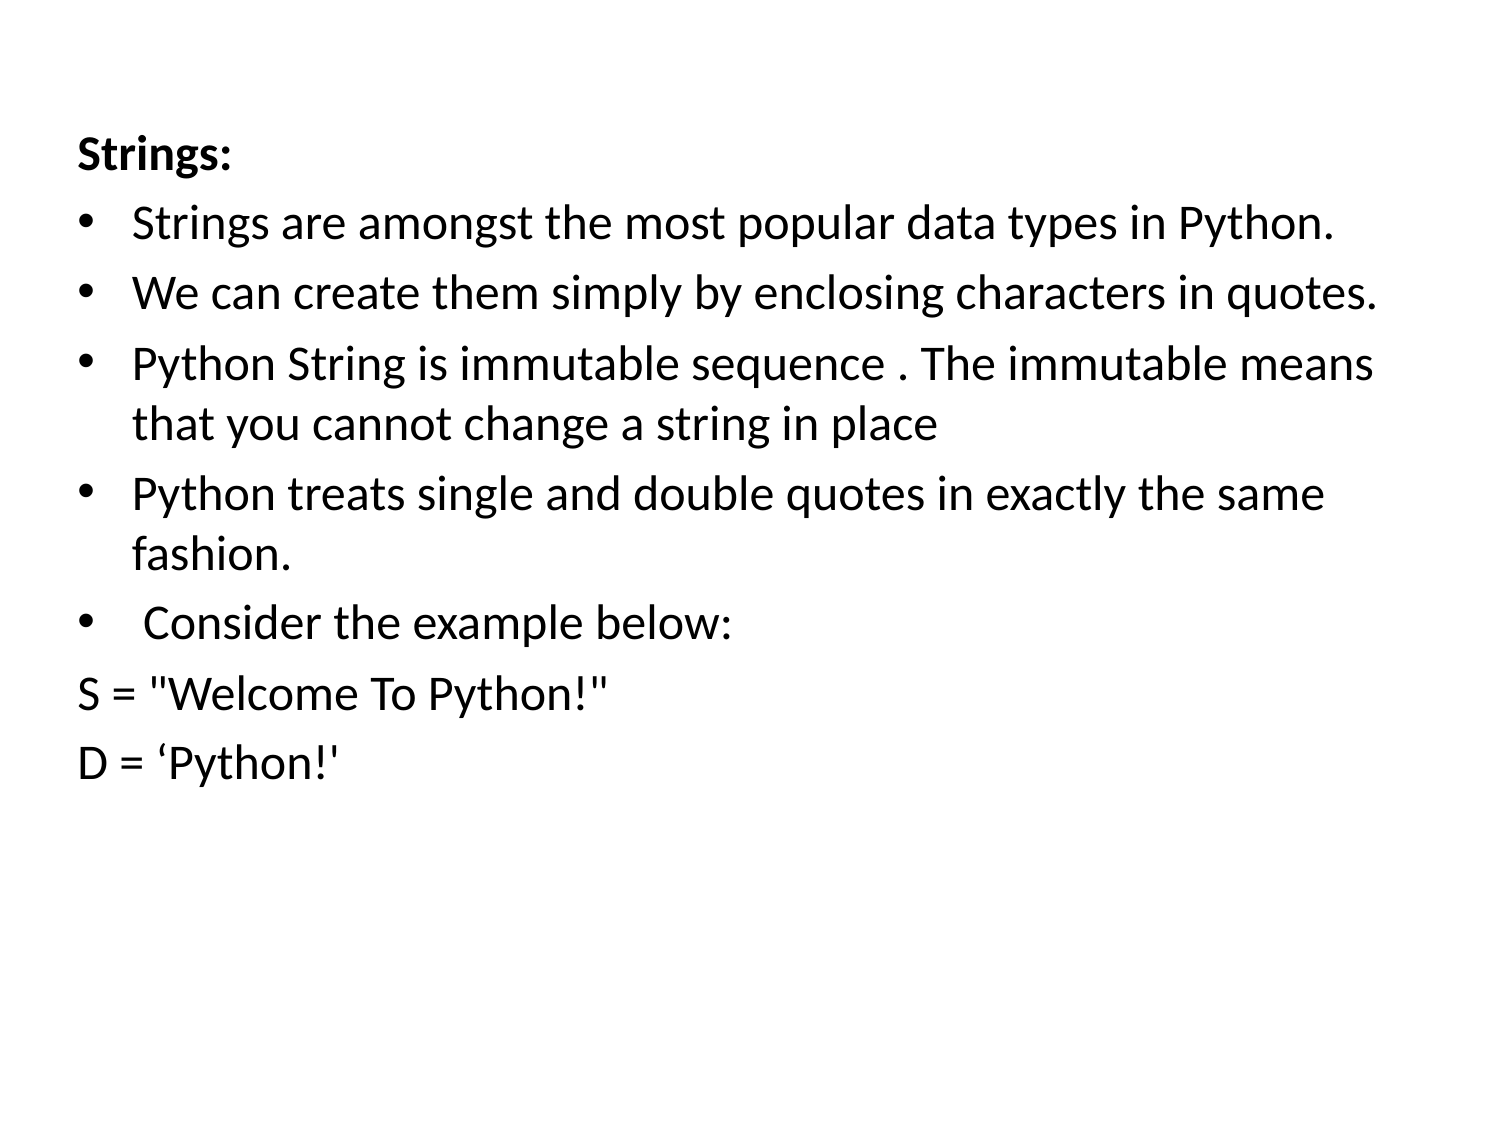

Strings:
Strings are amongst the most popular data types in Python.
We can create them simply by enclosing characters in quotes.
Python String is immutable sequence . The immutable means that you cannot change a string in place
Python treats single and double quotes in exactly the same fashion.
 Consider the example below:
S = "Welcome To Python!"
D = ‘Python!'